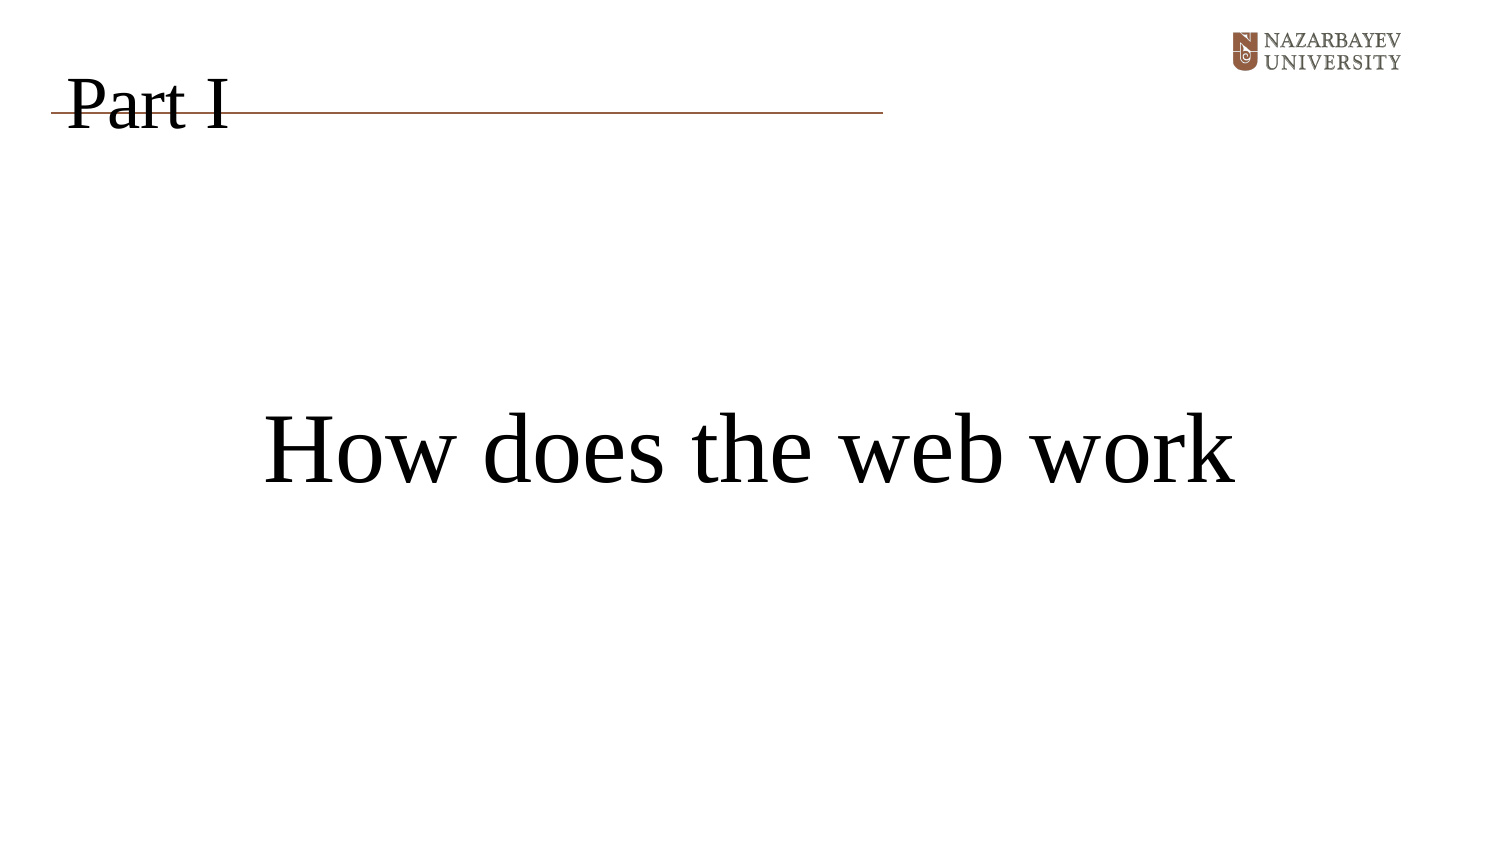

# Part I
How does the web work